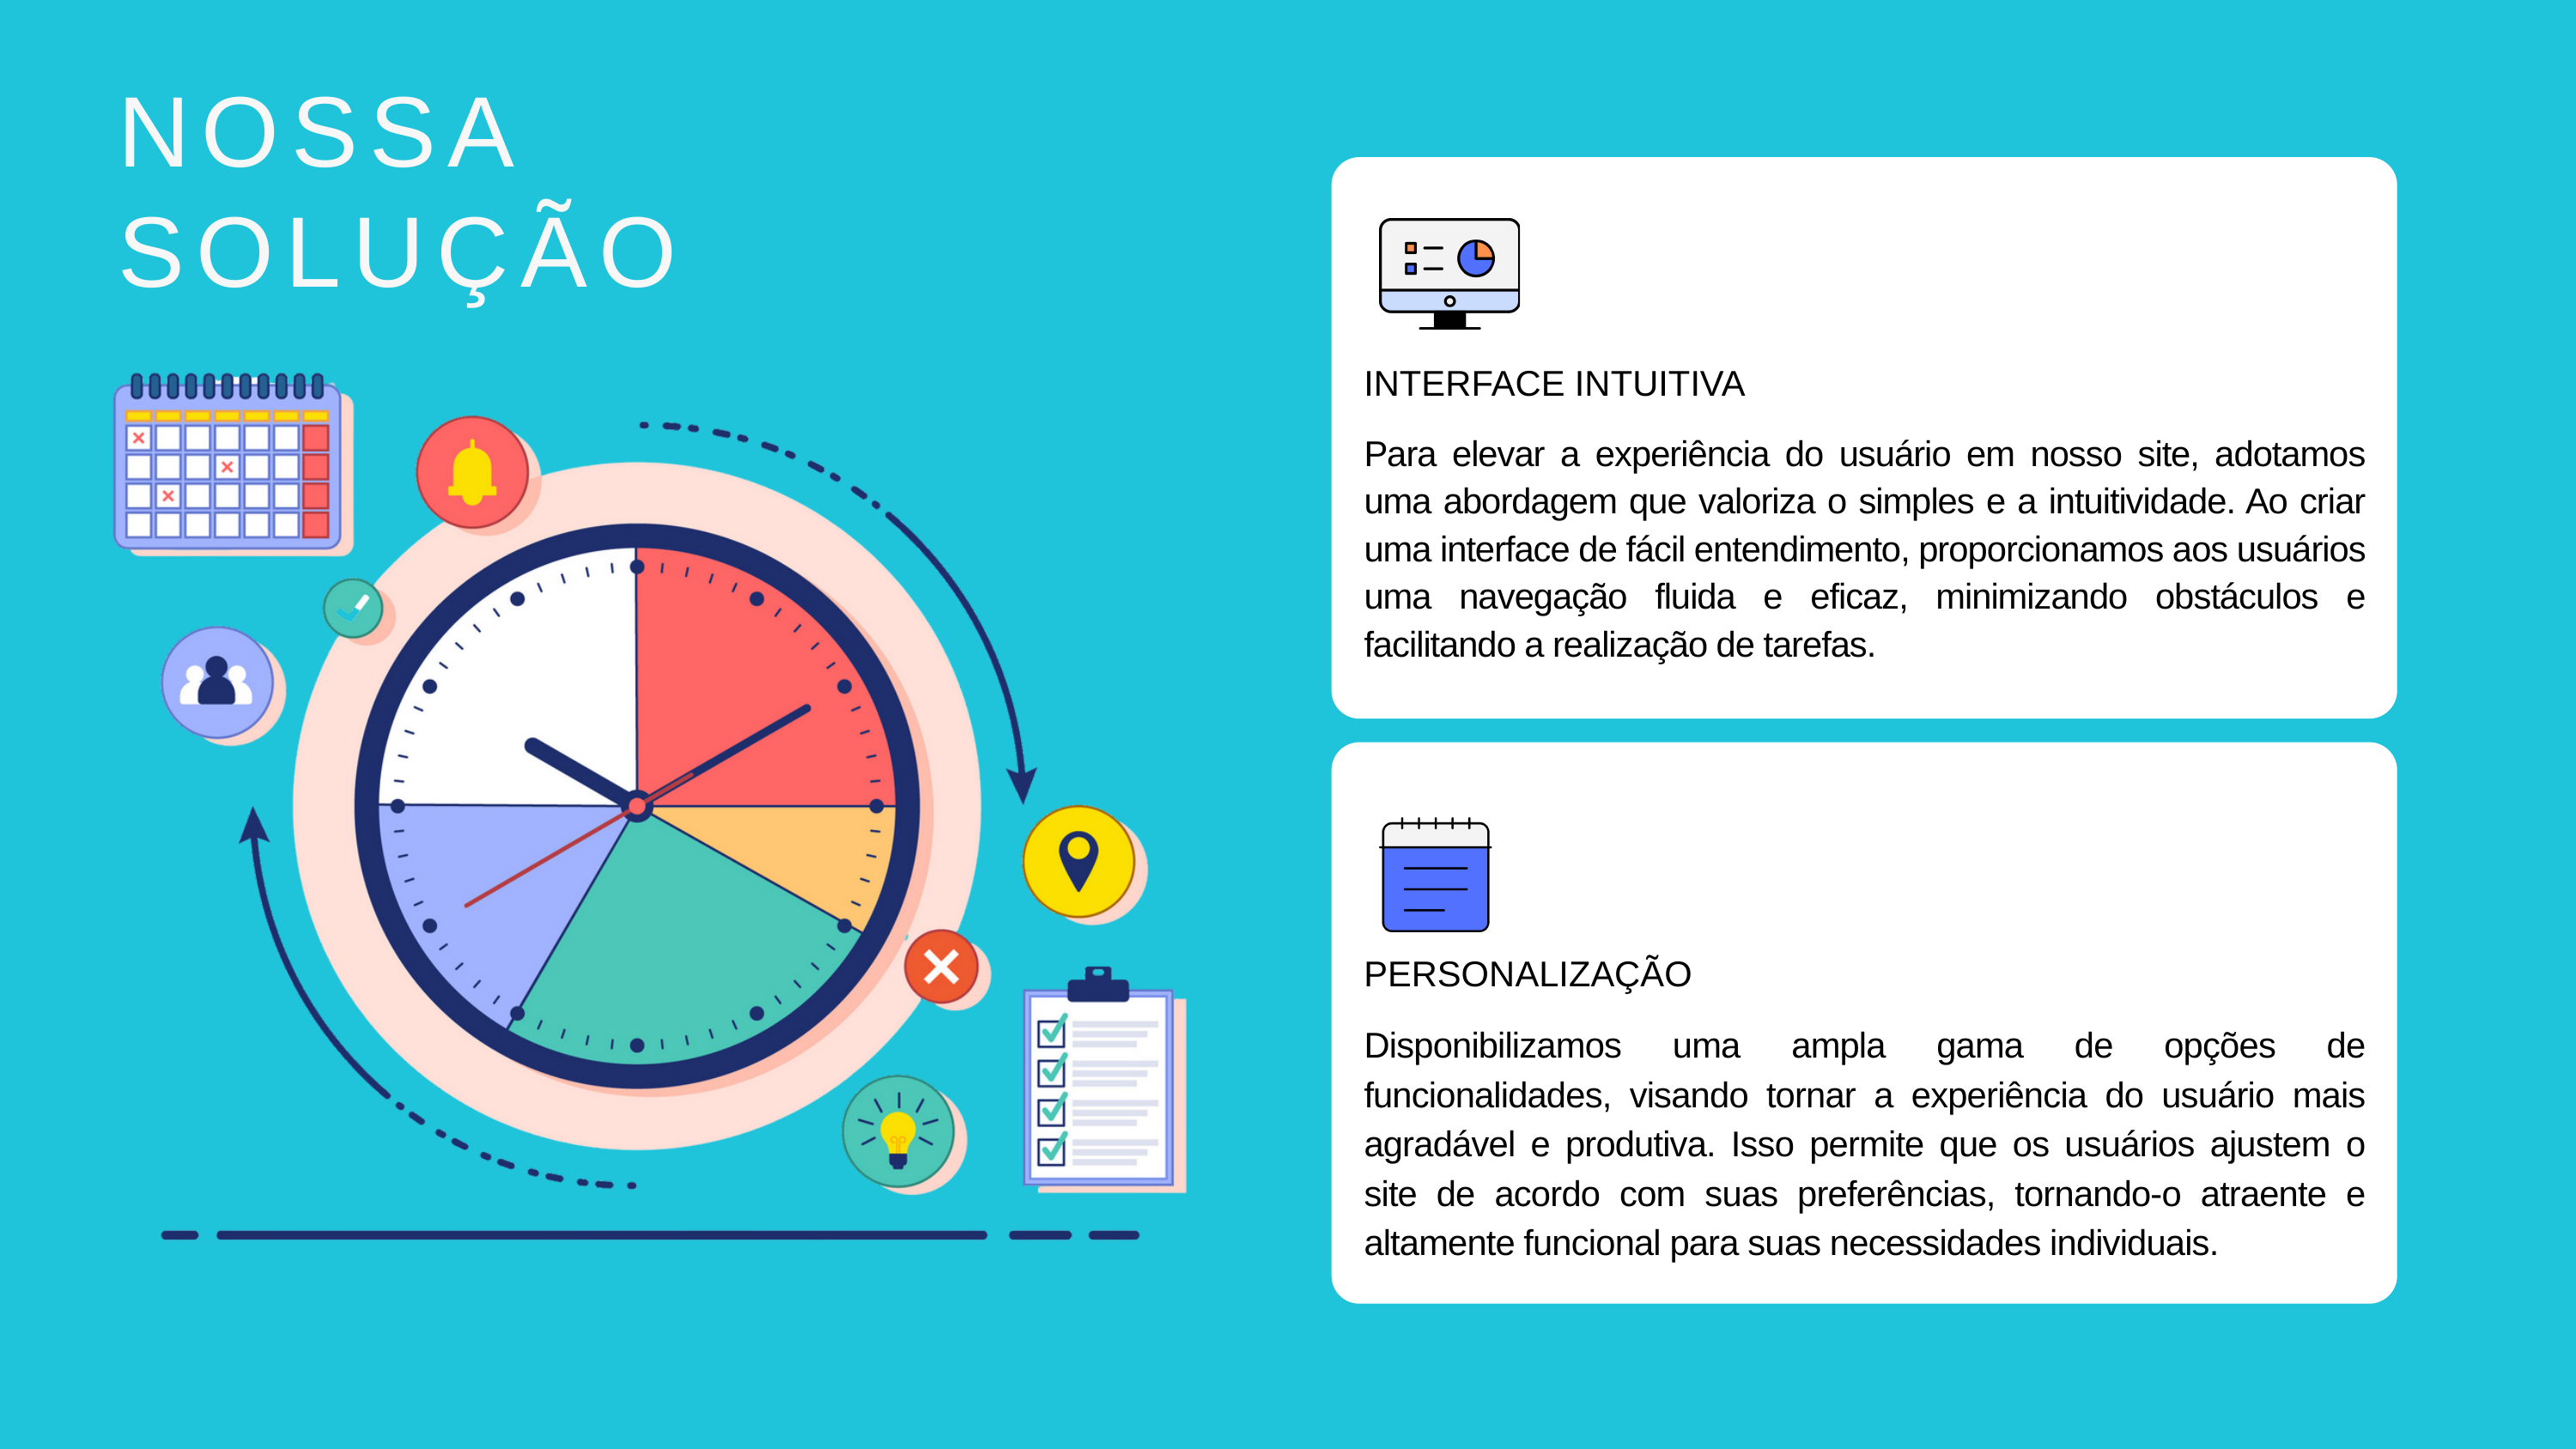

NOSSA
SOLUÇÃO

INTERFACE INTUITIVA
Para elevar a experiência do usuário em nosso site, adotamos uma abordagem que valoriza o simples e a intuitividade. Ao criar uma interface de fácil entendimento, proporcionamos aos usuários uma navegação fluida e eficaz, minimizando obstáculos e facilitando a realização de tarefas.

PERSONALIZAÇÃO
Disponibilizamos uma ampla gama de opções de funcionalidades, visando tornar a experiência do usuário mais agradável e produtiva. Isso permite que os usuários ajustem o site de acordo com suas preferências, tornando-o atraente e altamente funcional para suas necessidades individuais.